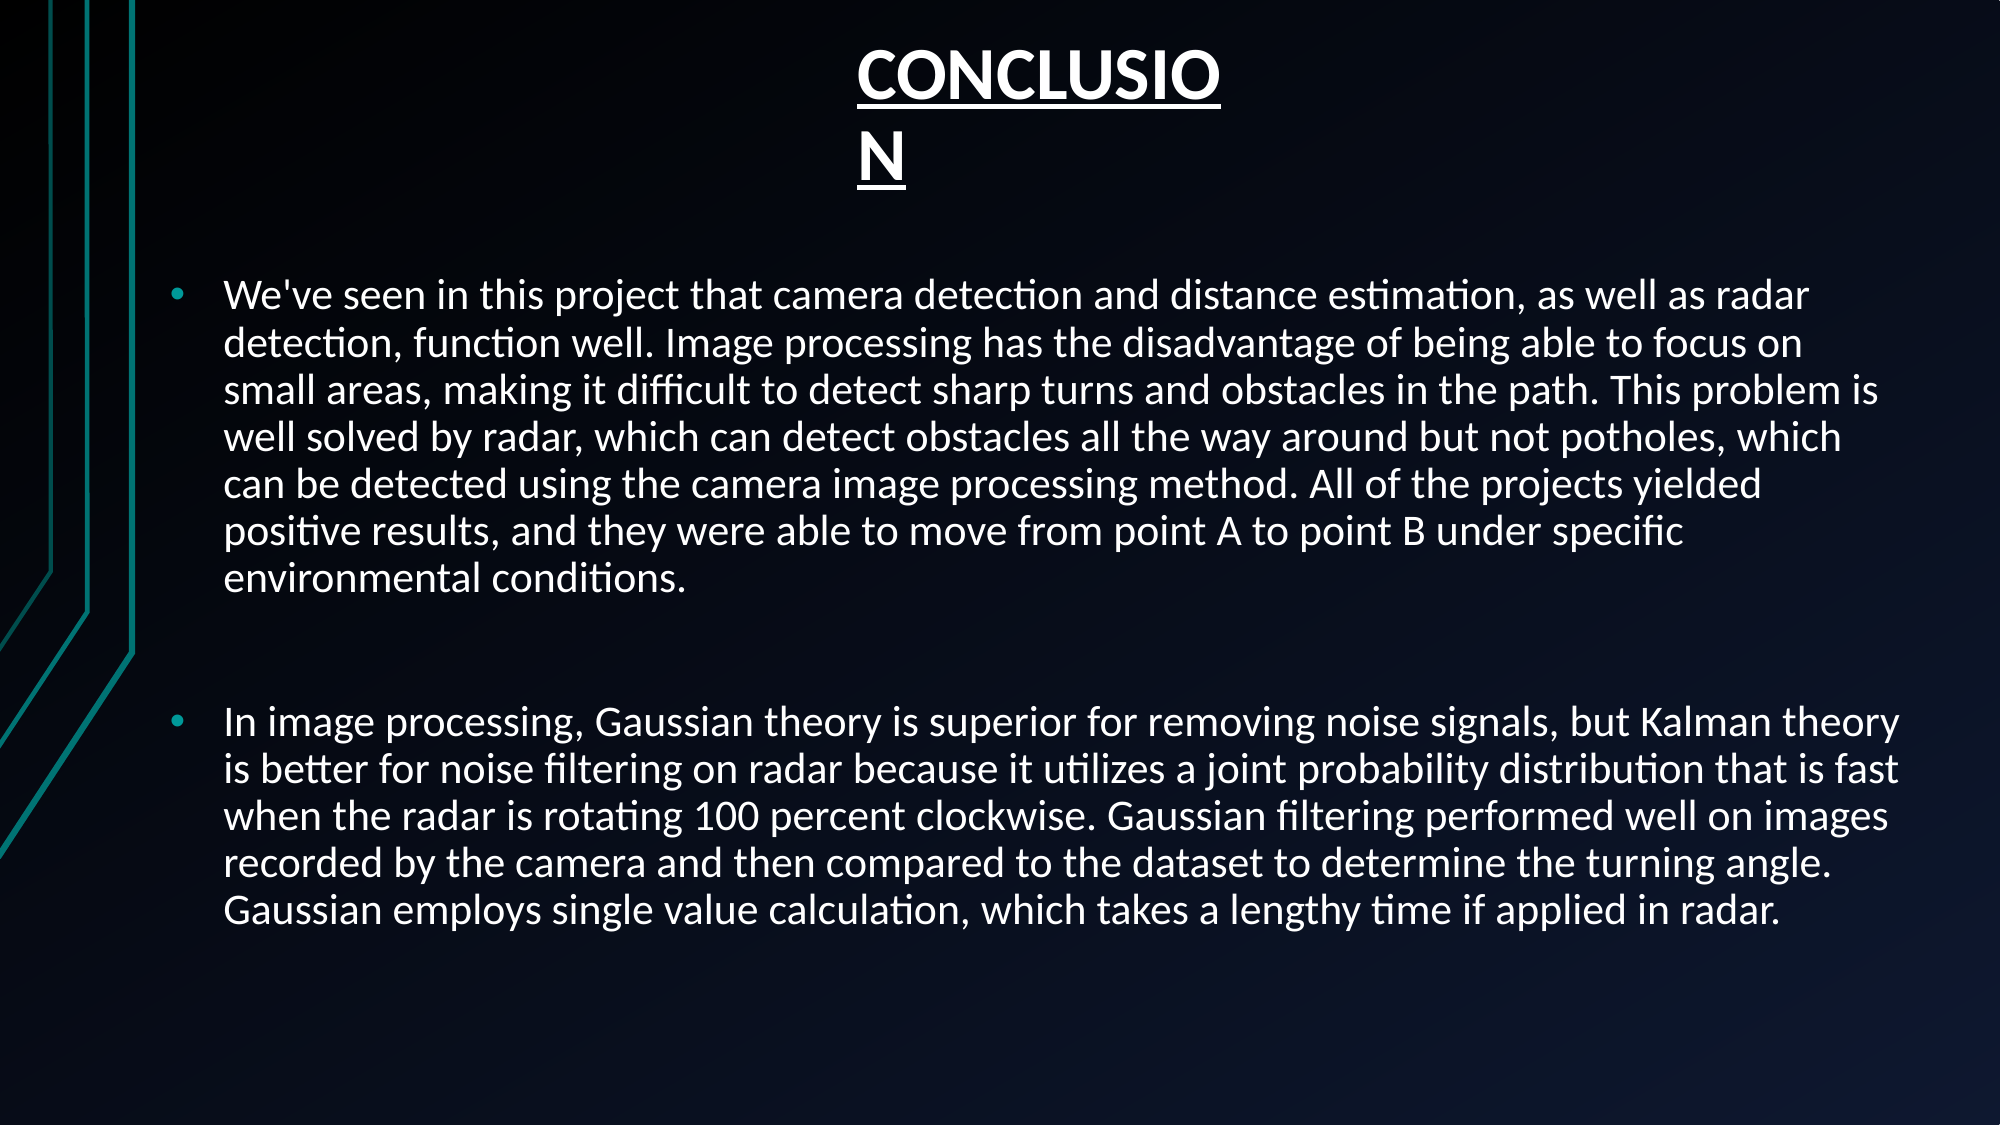

# CONCLUSION
We've seen in this project that camera detection and distance estimation, as well as radar detection, function well. Image processing has the disadvantage of being able to focus on small areas, making it difficult to detect sharp turns and obstacles in the path. This problem is well solved by radar, which can detect obstacles all the way around but not potholes, which can be detected using the camera image processing method. All of the projects yielded positive results, and they were able to move from point A to point B under specific environmental conditions.

In image processing, Gaussian theory is superior for removing noise signals, but Kalman theory is better for noise filtering on radar because it utilizes a joint probability distribution that is fast when the radar is rotating 100 percent clockwise. Gaussian filtering performed well on images recorded by the camera and then compared to the dataset to determine the turning angle. Gaussian employs single value calculation, which takes a lengthy time if applied in radar.